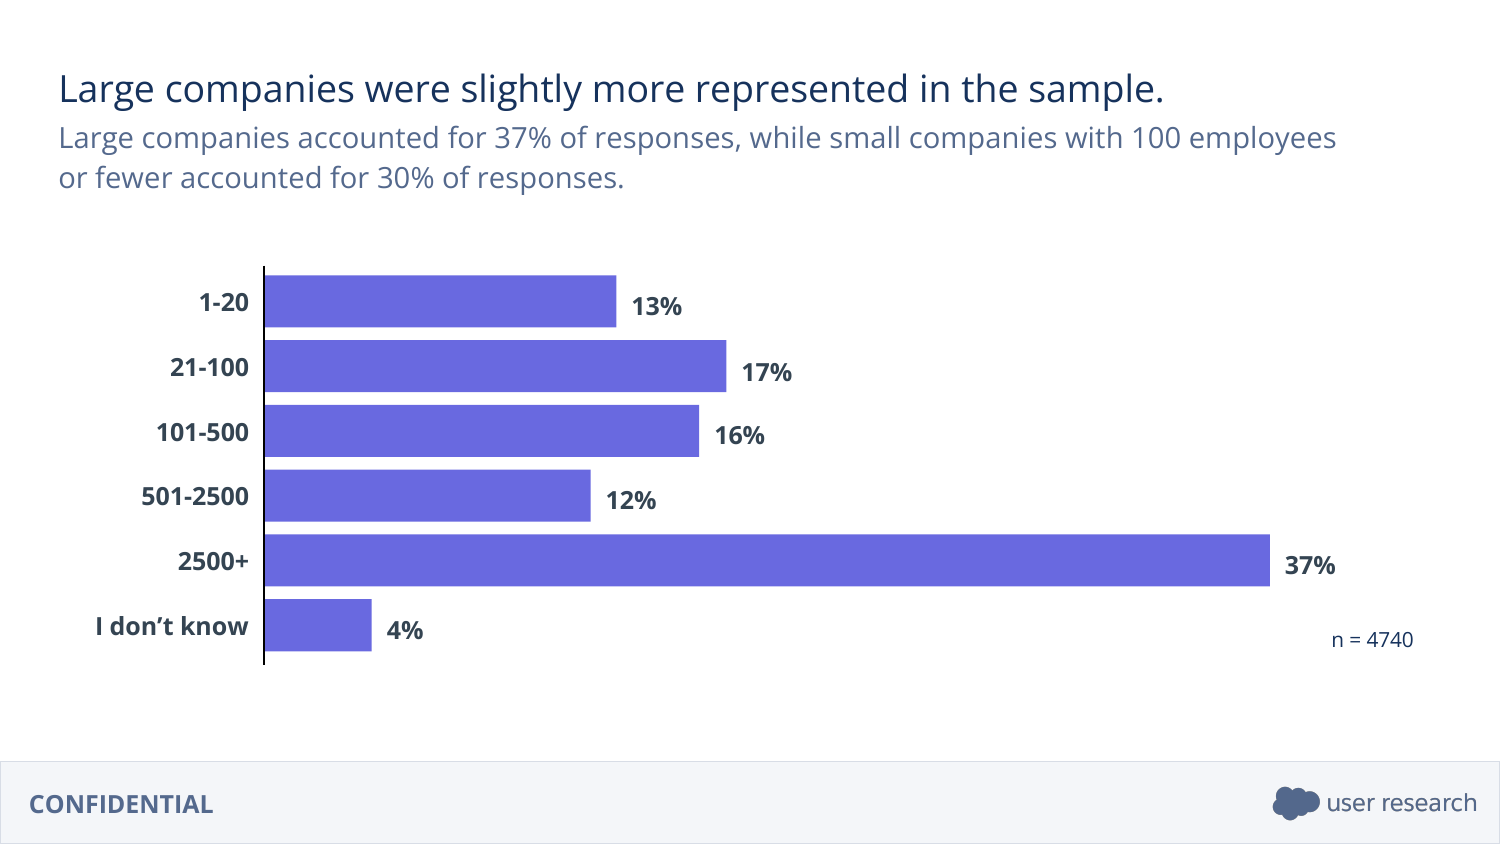

Large companies were slightly more represented in the sample.
Large companies accounted for 37% of responses, while small companies with 100 employees or fewer accounted for 30% of responses.
1-20

13%
21-100

17%
101-500

16%

501-2500
12%

37%
2500+

4%
I don’t know
n = 4740